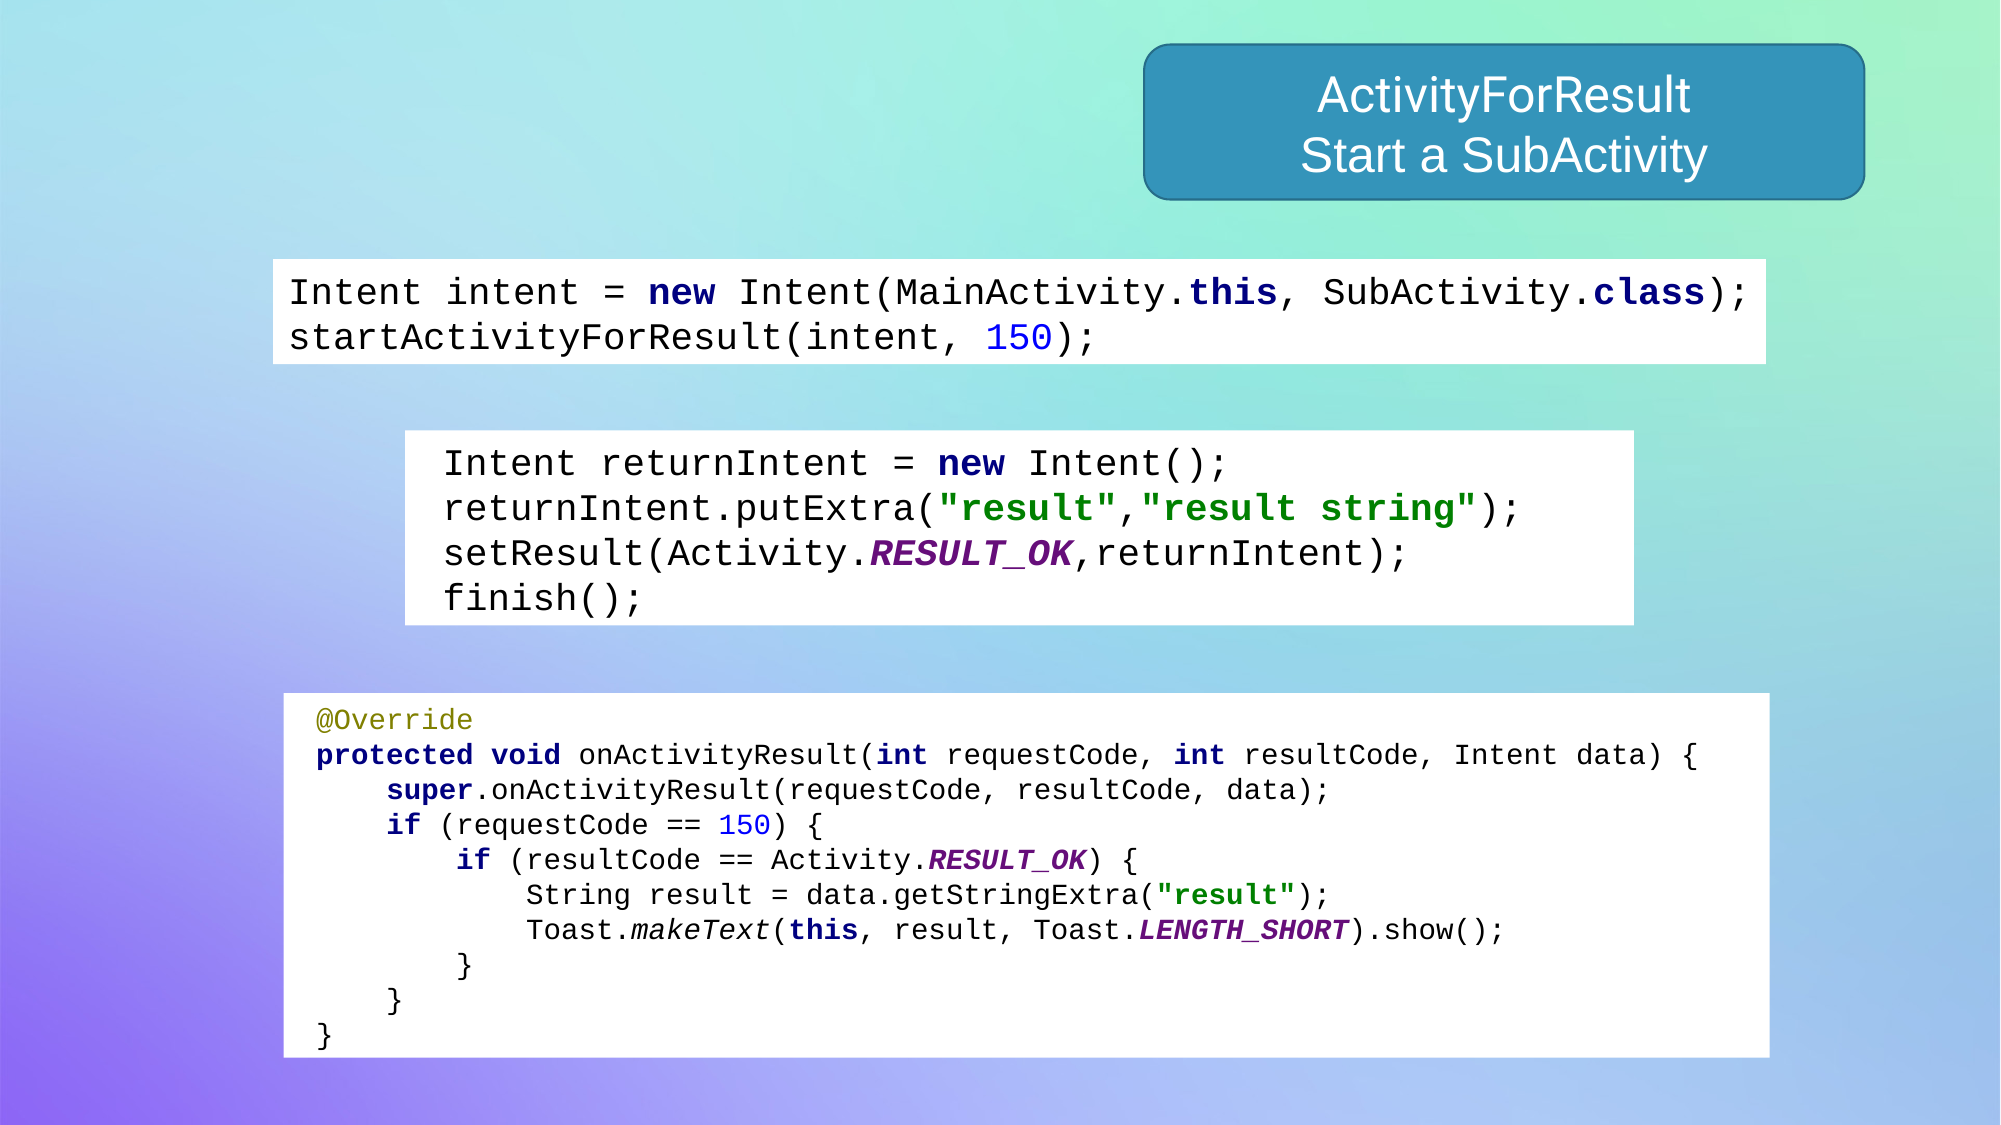

ActivityForResult
Start a SubActivity
Intent intent = new Intent(MainActivity.this, SubActivity.class);
startActivityForResult(intent, 150);
 Intent returnIntent = new Intent();
 returnIntent.putExtra("result","result string");
 setResult(Activity.RESULT_OK,returnIntent);
 finish();
 @Override
 protected void onActivityResult(int requestCode, int resultCode, Intent data) {
     super.onActivityResult(requestCode, resultCode, data);
     if (requestCode == 150) {
         if (resultCode == Activity.RESULT_OK) {
             String result = data.getStringExtra("result");
             Toast.makeText(this, result, Toast.LENGTH_SHORT).show();
         }
     }
 }